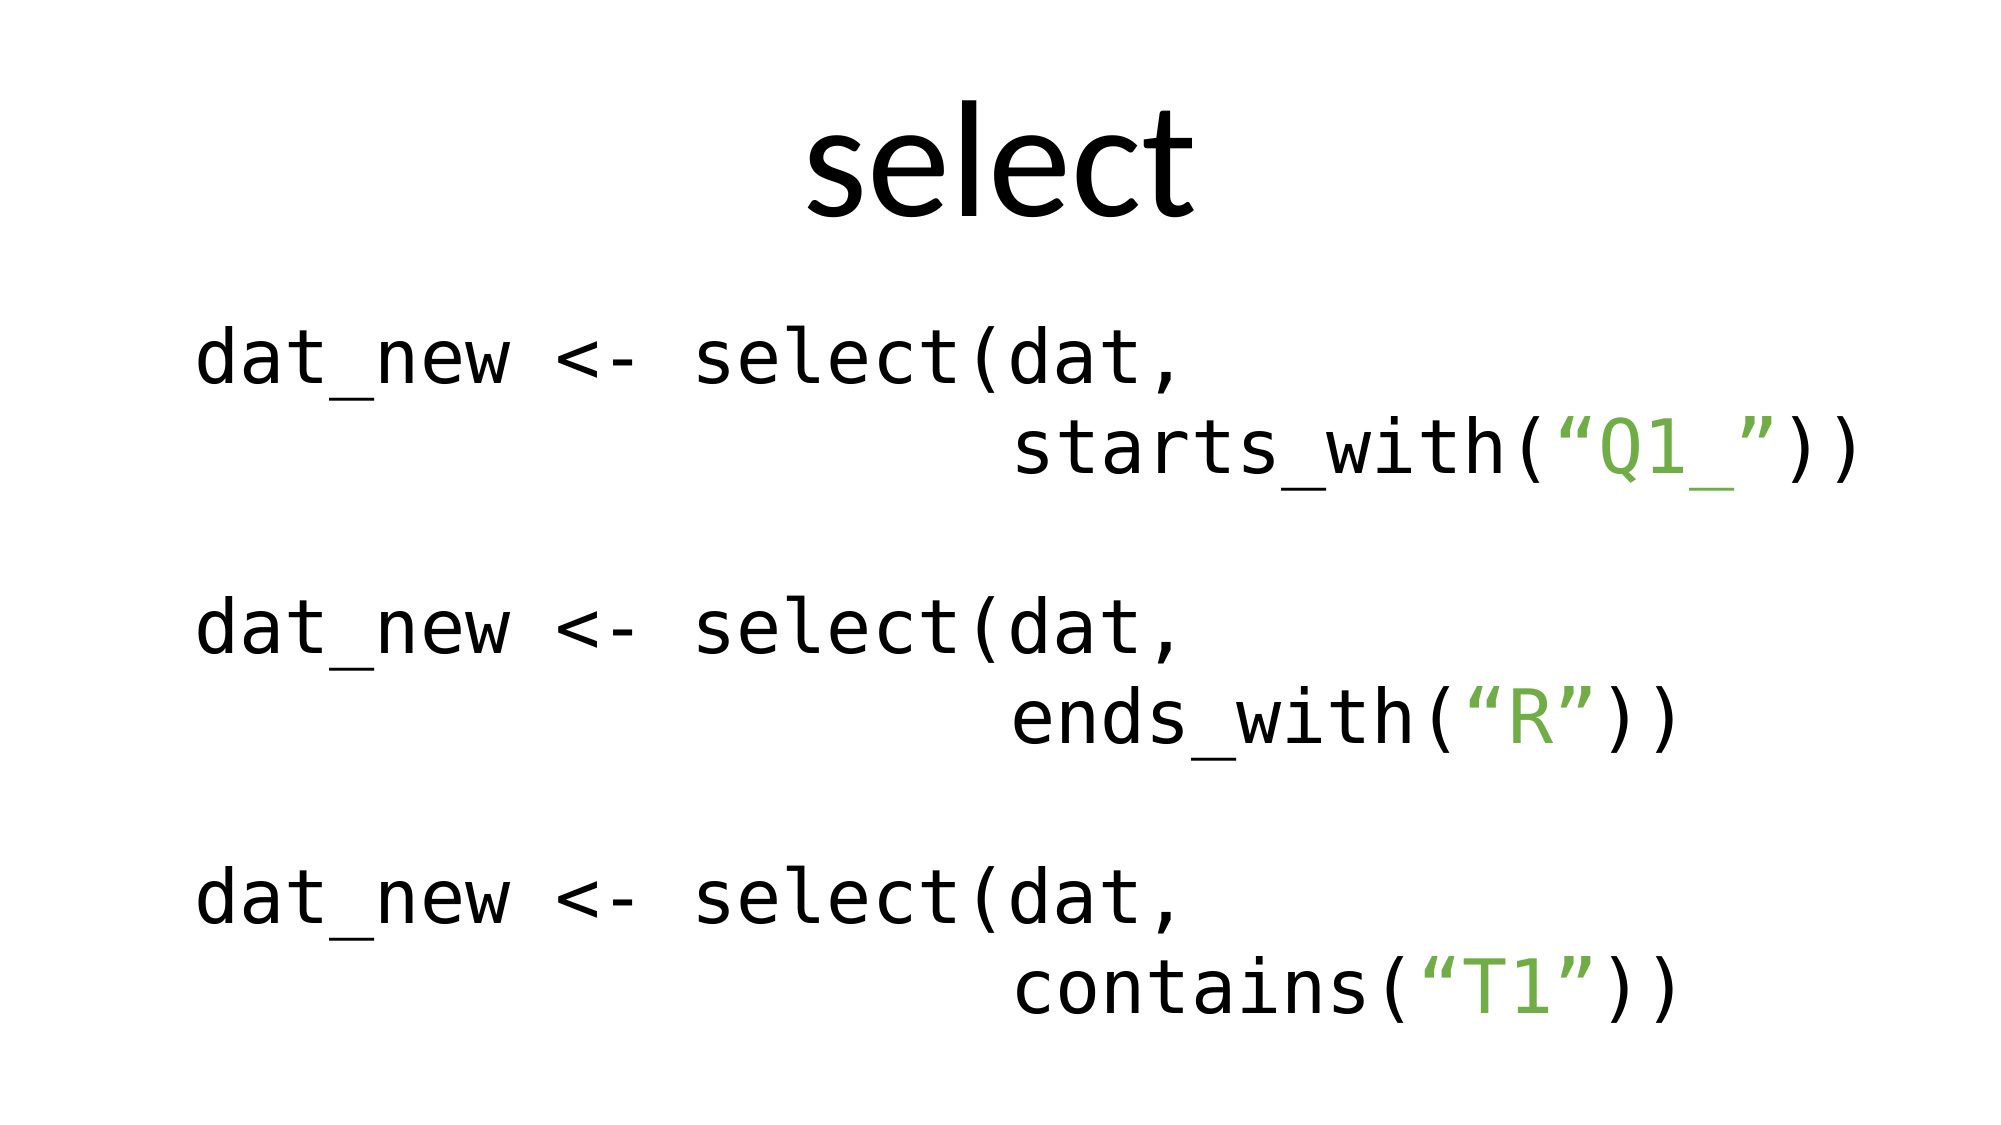

select
dat_new <- select(dat,
	starts_with(“Q1_”))

dat_new <- select(dat,
	ends_with(“R”))

dat_new <- select(dat,
	contains(“T1”))